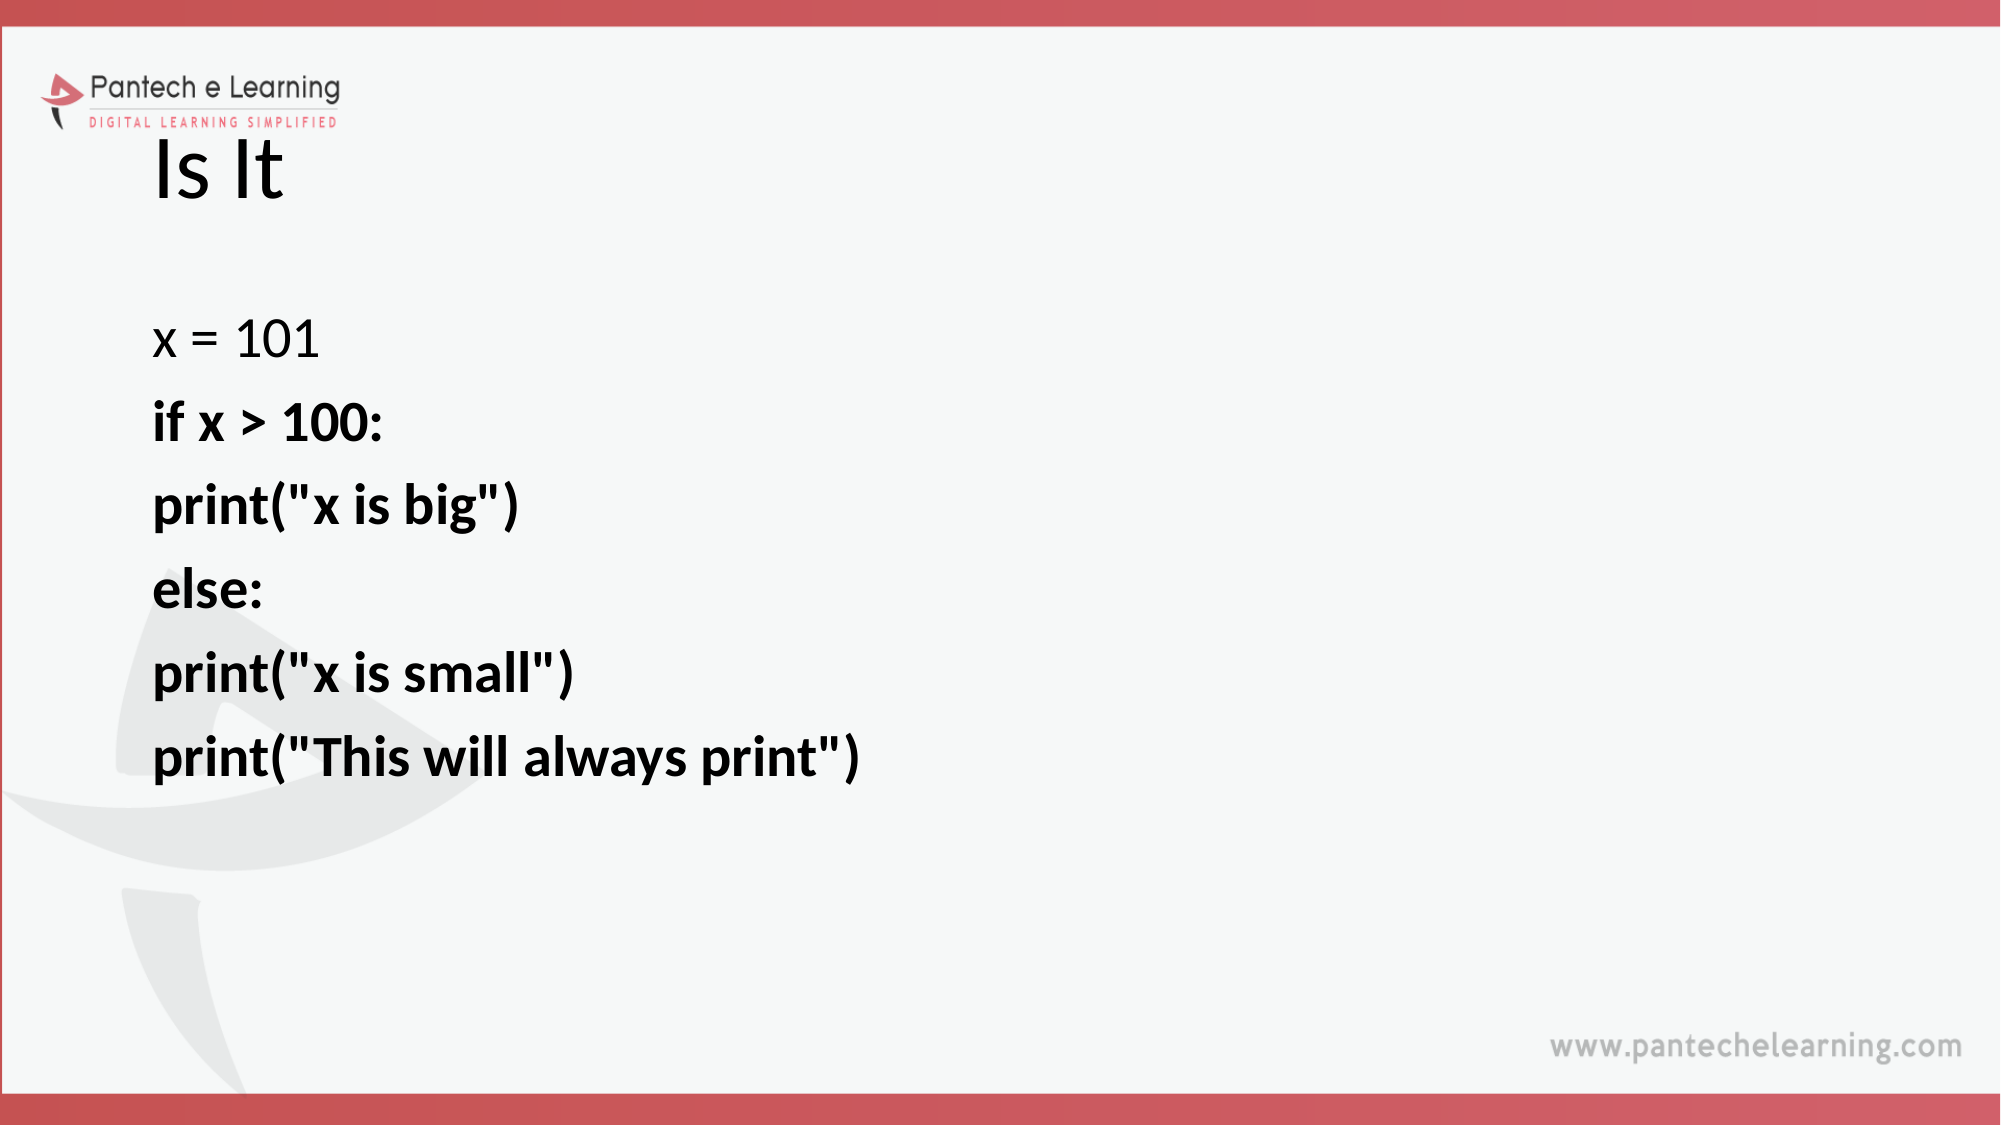

# Is It
x = 101
if x > 100:
print("x is big")
else:
print("x is small")
print("This will always print")